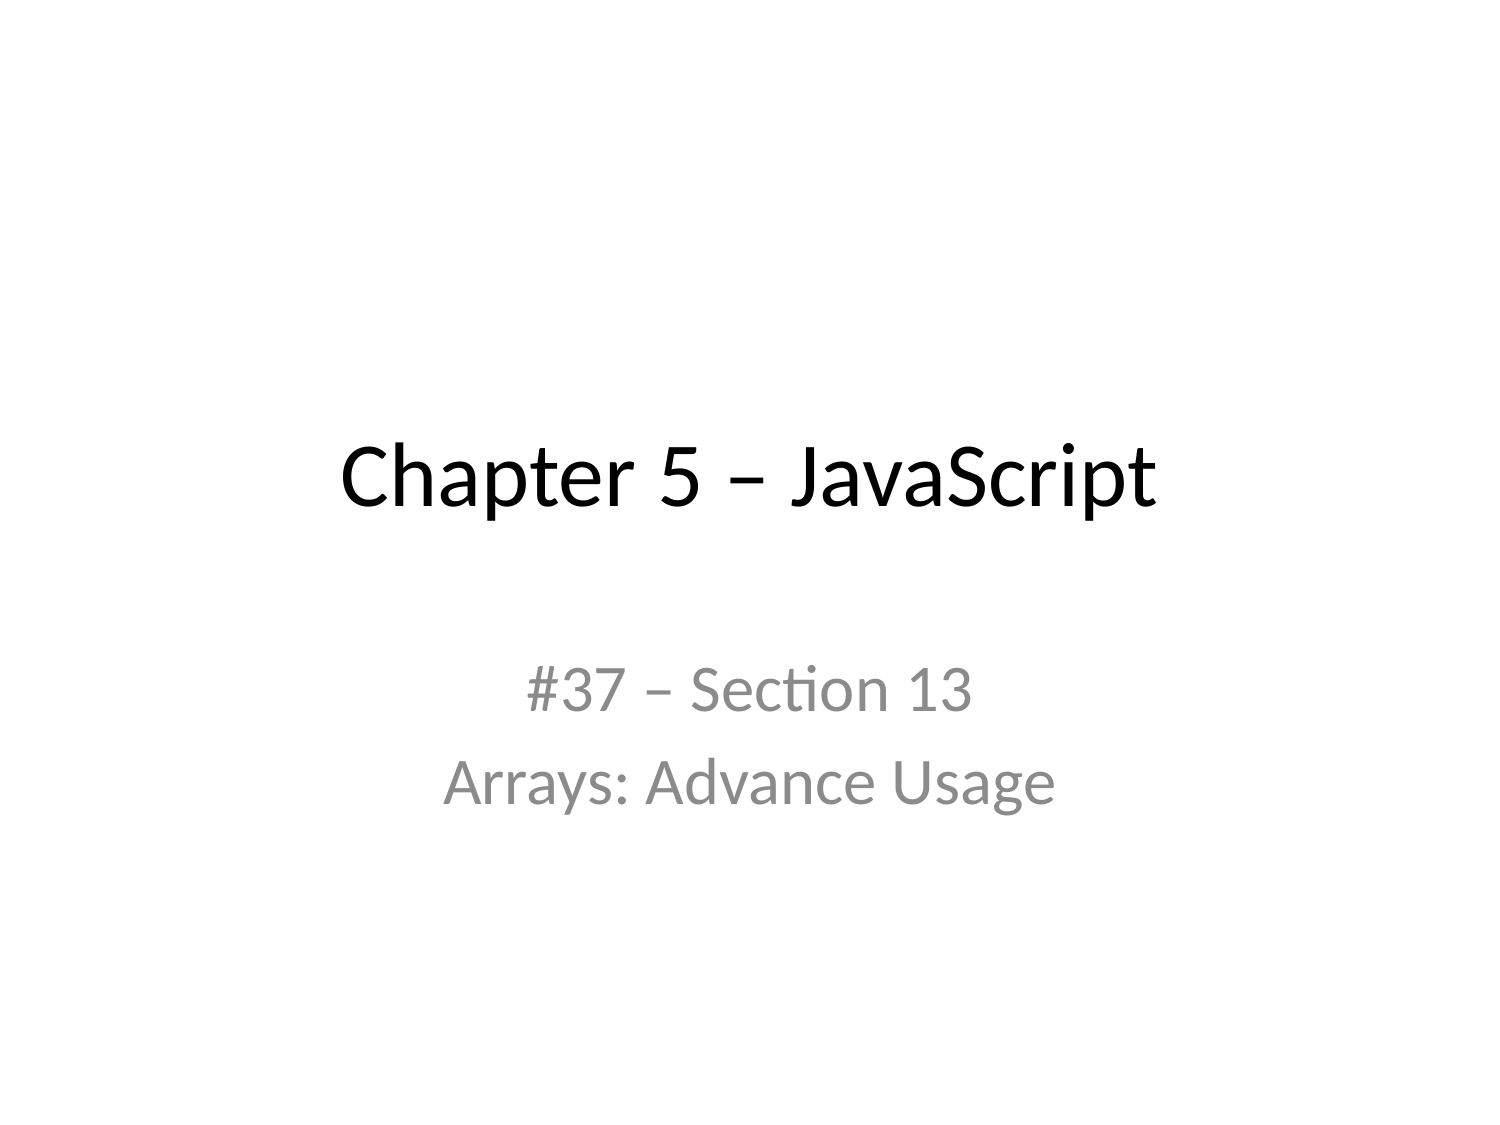

# Chapter 5 – JavaScript
#37 – Section 13
Arrays: Advance Usage